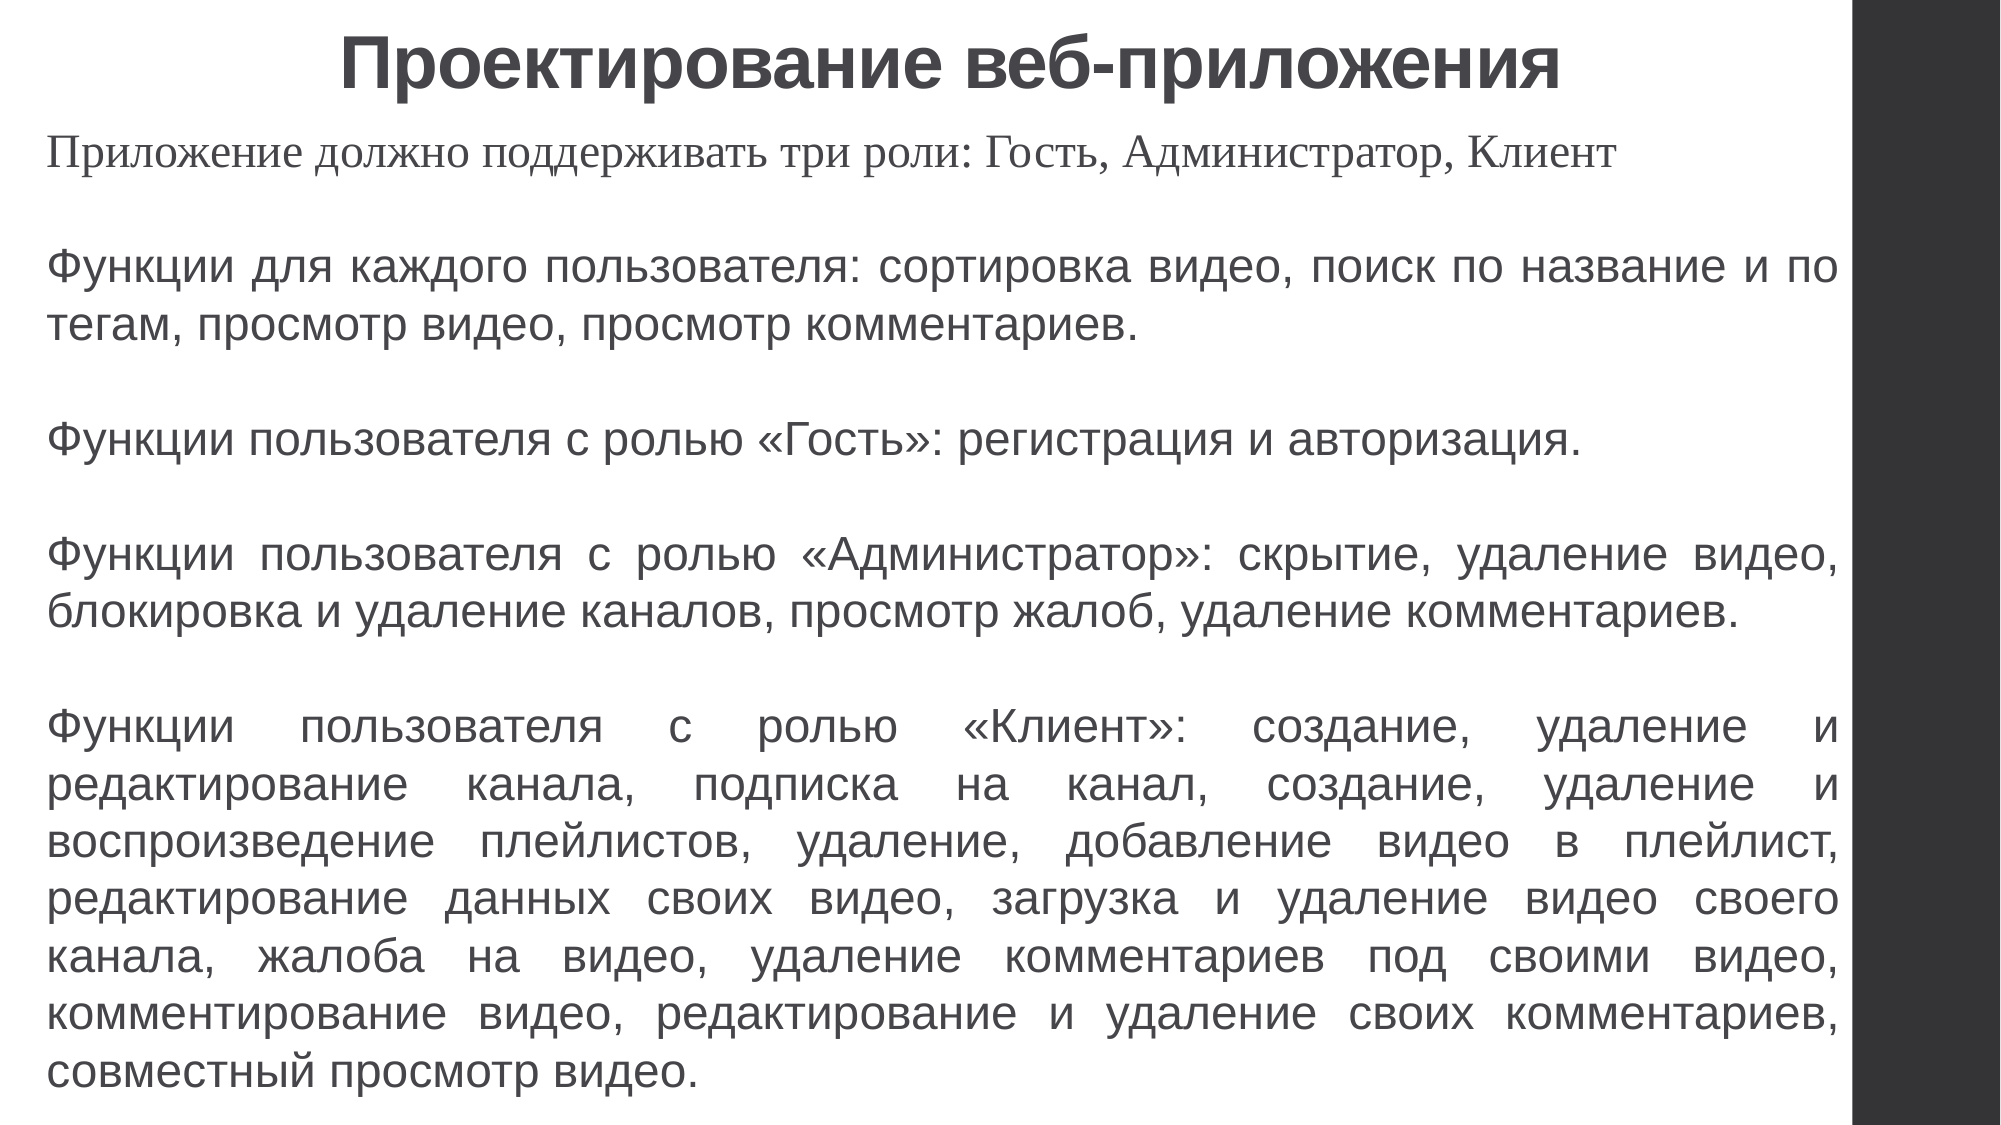

# Проектирование веб-приложения
Приложение должно поддерживать три роли: Гость, Администратор, Клиент

Функции для каждого пользователя: сортировка видео, поиск по название и по тегам, просмотр видео, просмотр комментариев.

Функции пользователя с ролью «Гость»: регистрация и авторизация.

Функции пользователя с ролью «Администратор»: скрытие, удаление видео, блокировка и удаление каналов, просмотр жалоб, удаление комментариев.

Функции пользователя с ролью «Клиент»: создание, удаление и редактирование канала, подписка на канал, создание, удаление и воспроизведение плейлистов, удаление, добавление видео в плейлист, редактирование данных своих видео, загрузка и удаление видео своего канала, жалоба на видео, удаление комментариев под своими видео, комментирование видео, редактирование и удаление своих комментариев, совместный просмотр видео.